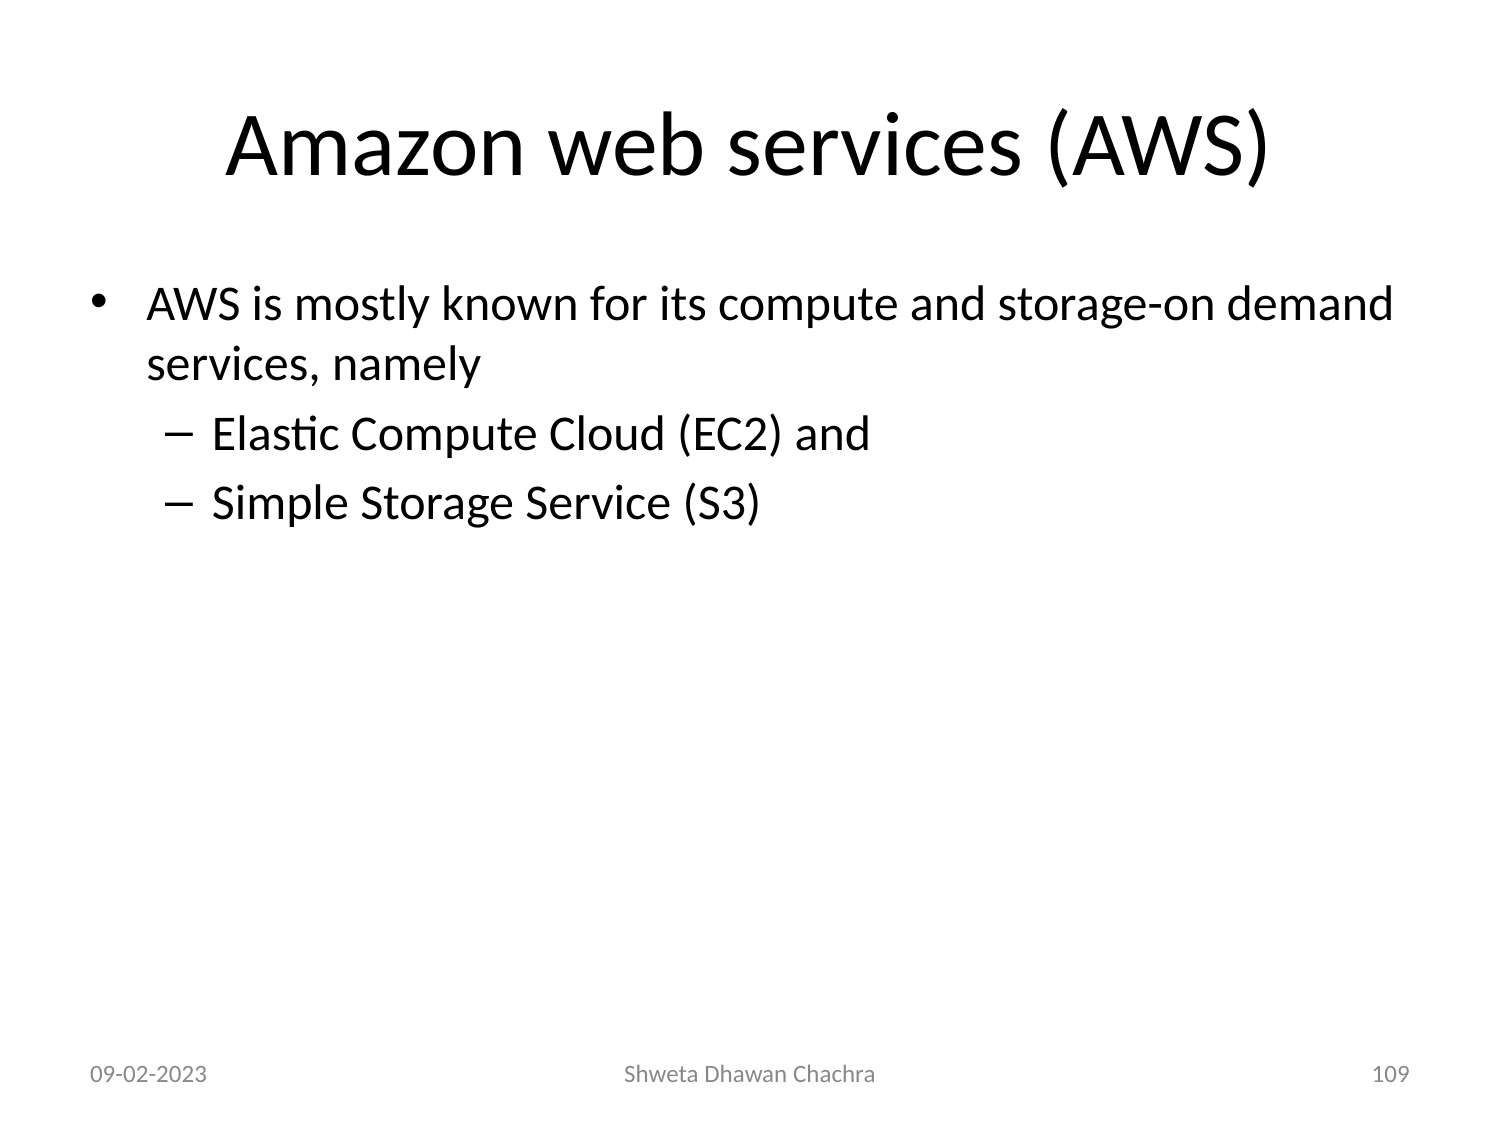

# Amazon web services (AWS)
AWS is mostly known for its compute and storage-on demand services, namely
Elastic Compute Cloud (EC2) and
Simple Storage Service (S3)
09-02-2023
Shweta Dhawan Chachra
109